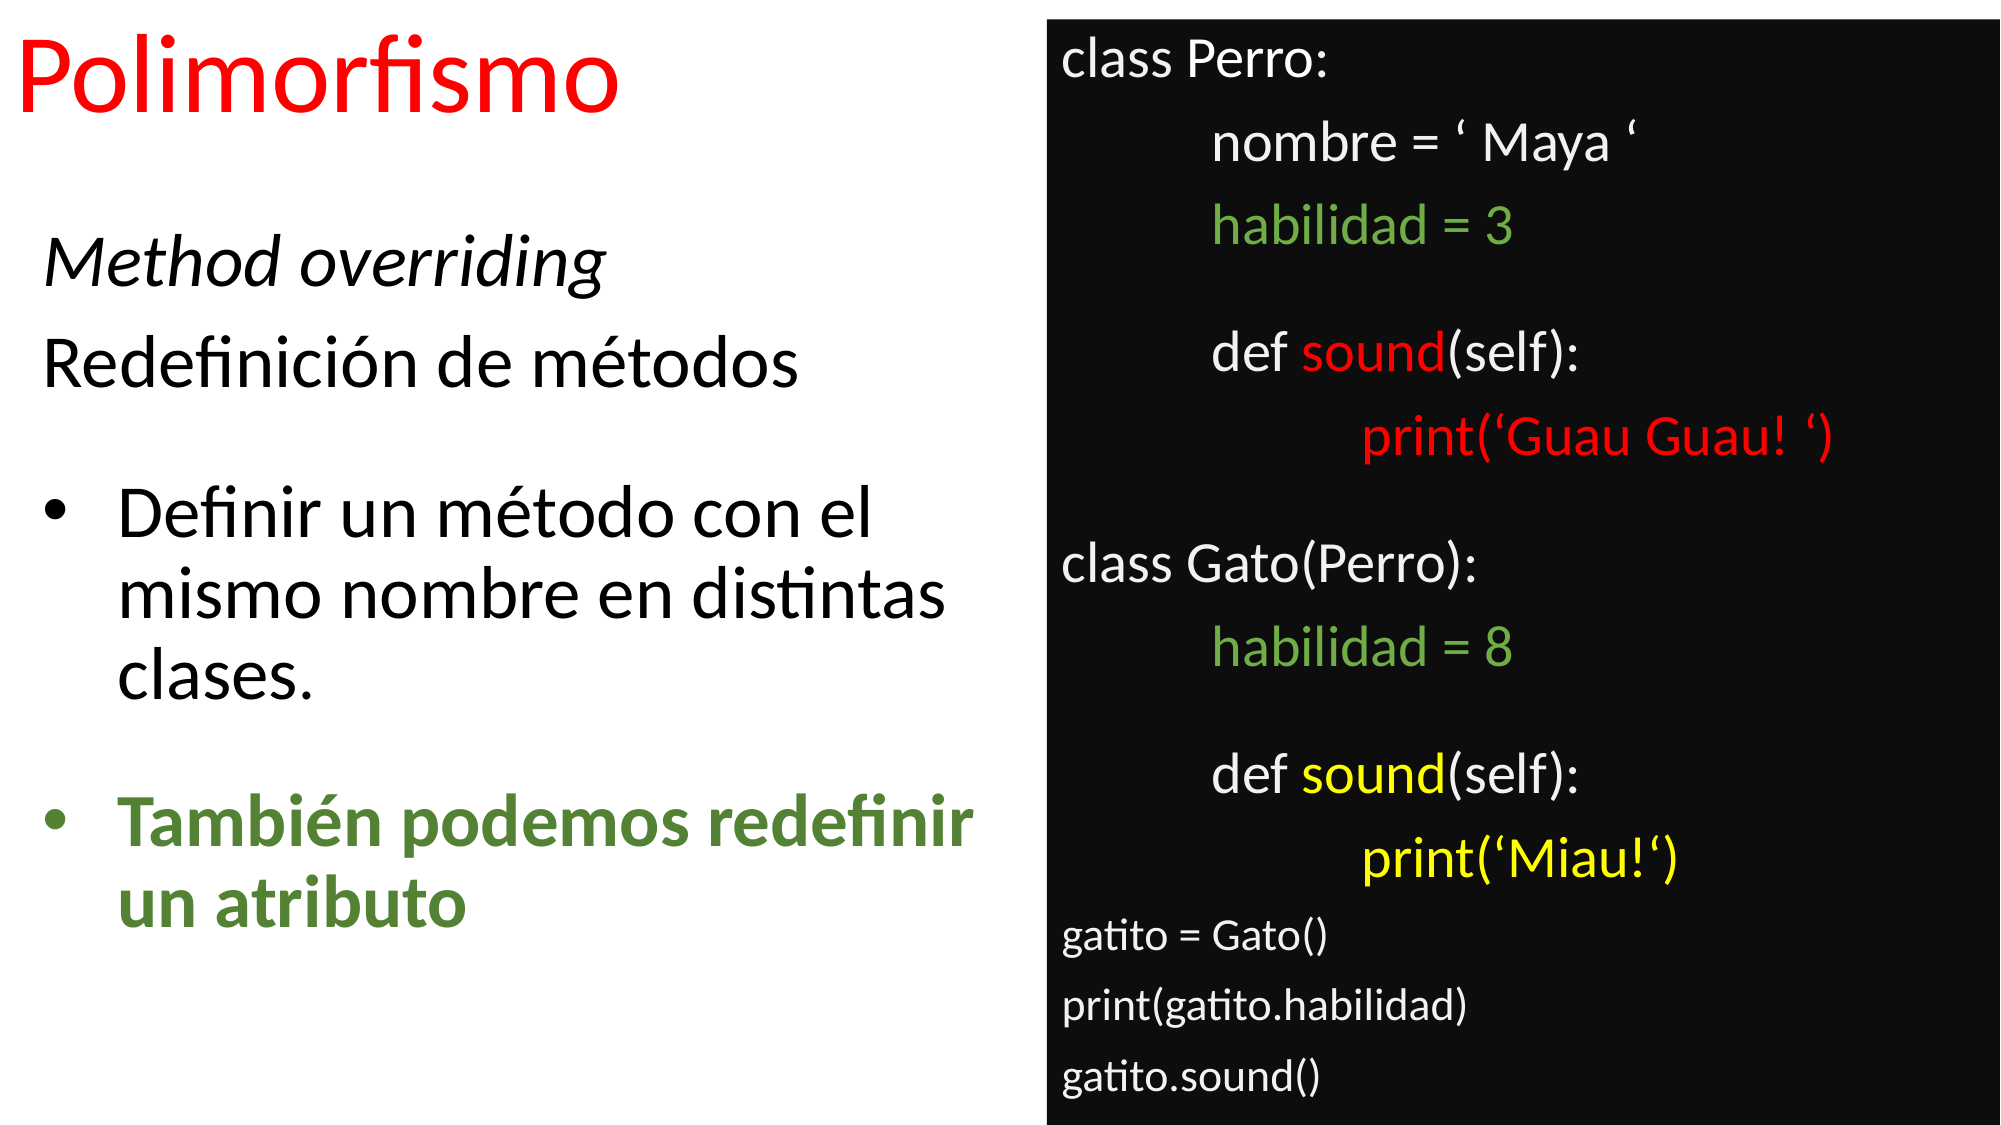

# Polimorfismo
class Perro:
	nombre = ‘ Maya ‘
	habilidad = 3

	def sound(self):
		print(‘Guau Guau! ‘)

class Gato(Perro):
	habilidad = 8

	def sound(self):
		print(‘Miau!‘)
gatito = Gato()
print(gatito.habilidad)
gatito.sound()
Method overriding
Redefinición de métodos

Definir un método con el mismo nombre en distintas clases.

También podemos redefinir un atributo